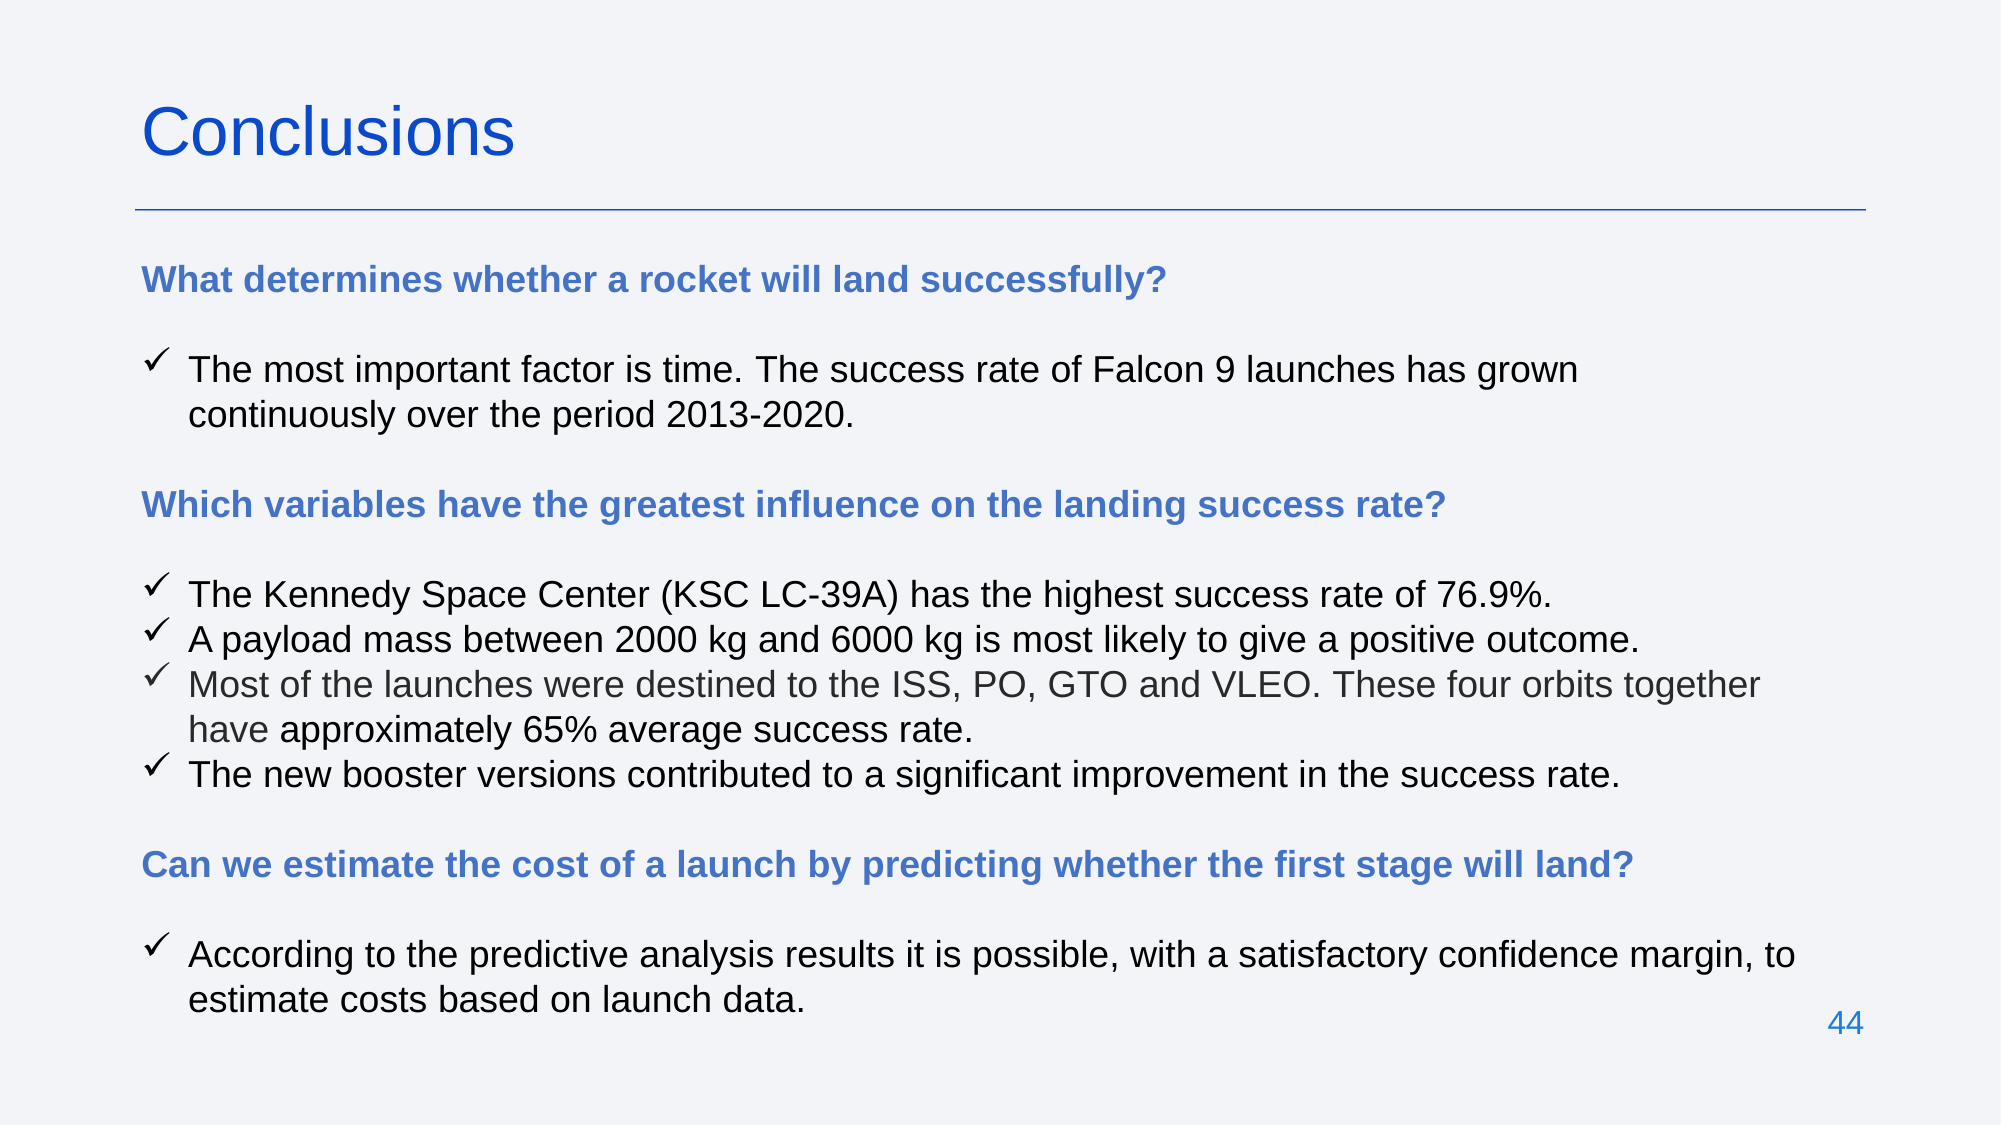

Conclusions
What determines whether a rocket will land successfully?​

The most important factor is time. The success rate of Falcon 9 launches has grown continuously over the period 2013-2020.

Which variables have the greatest influence on the landing success rate?​

The Kennedy Space Center (KSC LC-39A) has the highest success rate of 76.9%.
A payload mass between 2000 kg and 6000 kg is most likely to give a positive outcome.
Most of the launches were destined to the ISS, PO, GTO and VLEO. These four orbits together have approximately 65% average success rate.
The new booster versions contributed to a significant improvement in the success rate.

Can we estimate the cost of a launch by predicting whether the first stage will land?

According to the predictive analysis results it is possible, with a satisfactory confidence margin, to estimate costs based on launch data.
44